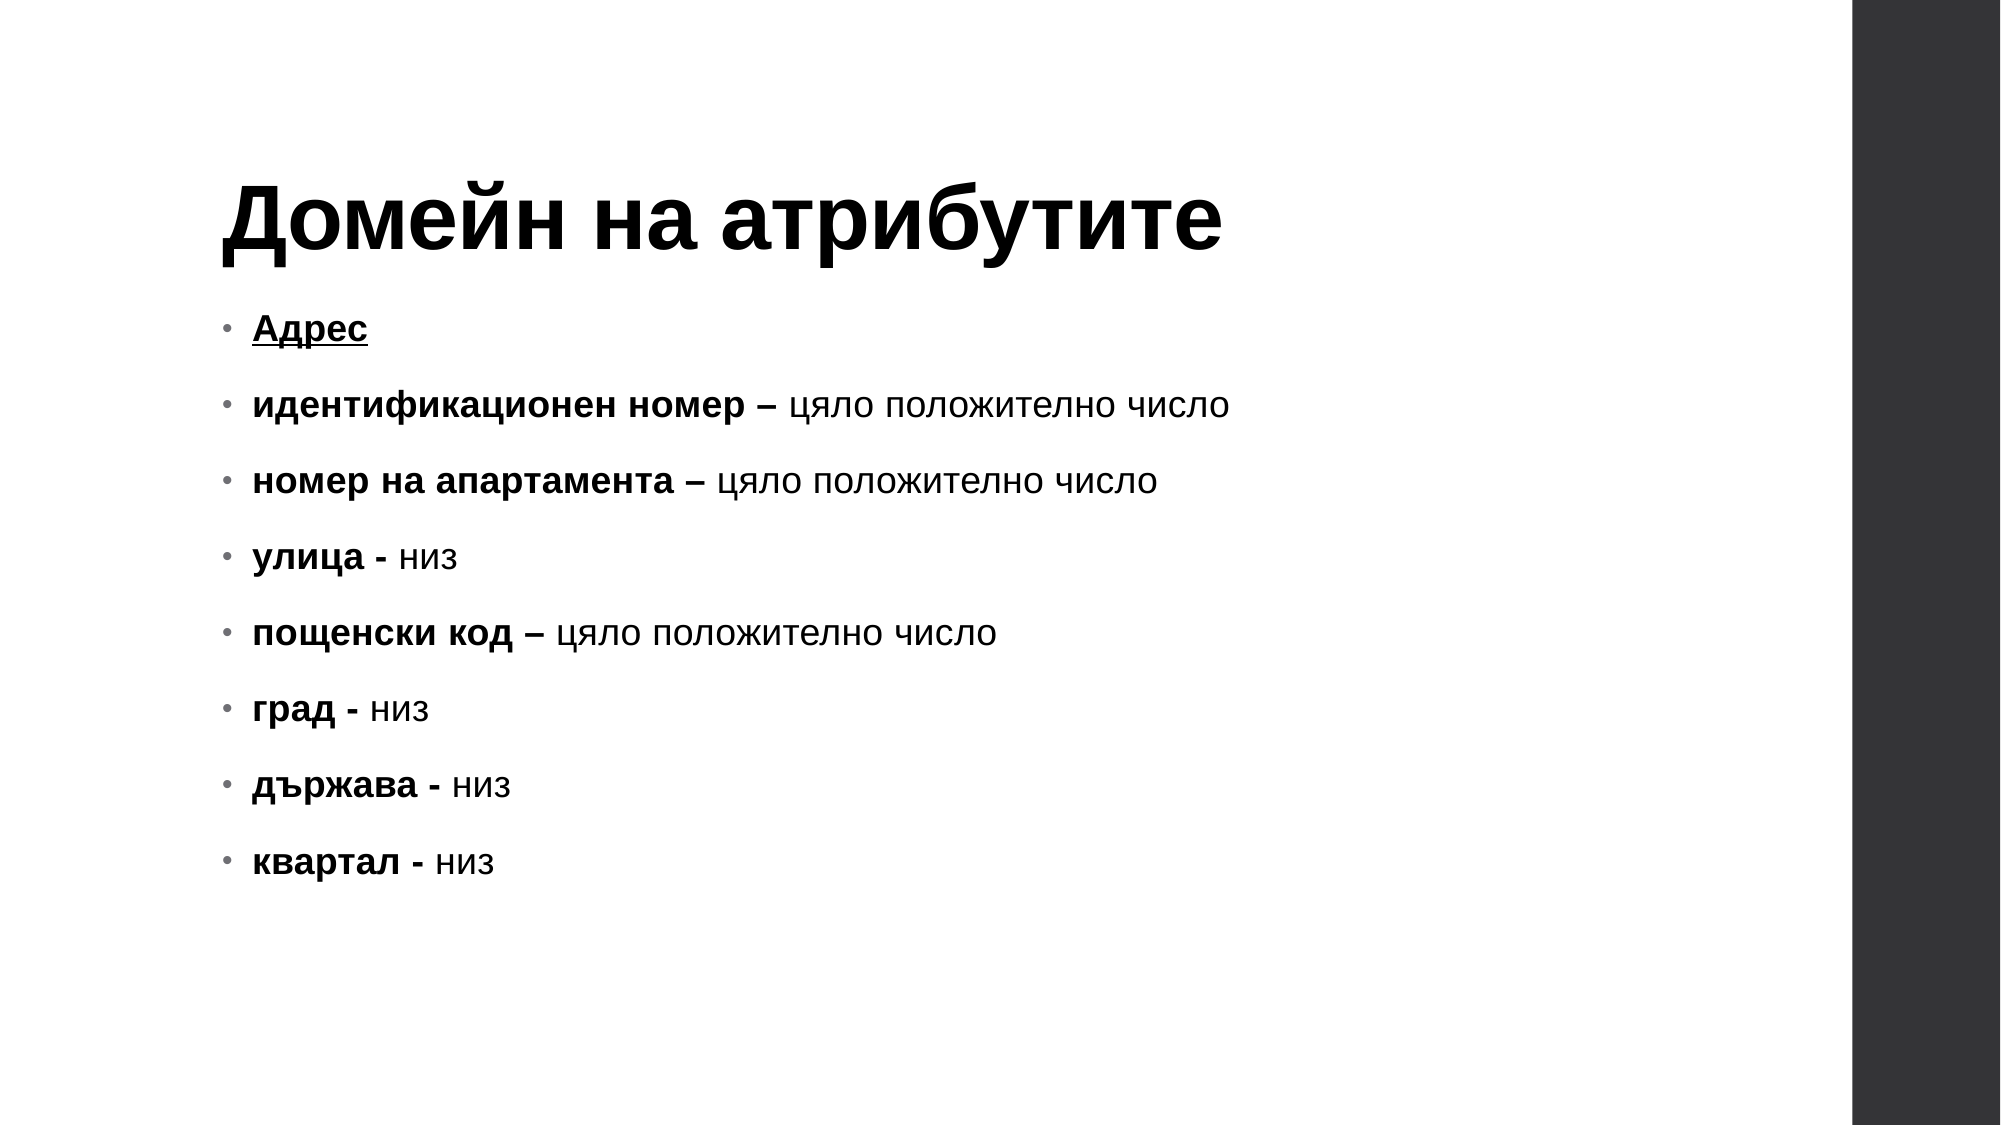

# Домейн на атрибутите
Адрес
идентификационен номер – цяло положително число
номер на апартамента – цяло положително число
улица - низ
пощенски код – цяло положително число
град - низ
държава - низ
квартал - низ